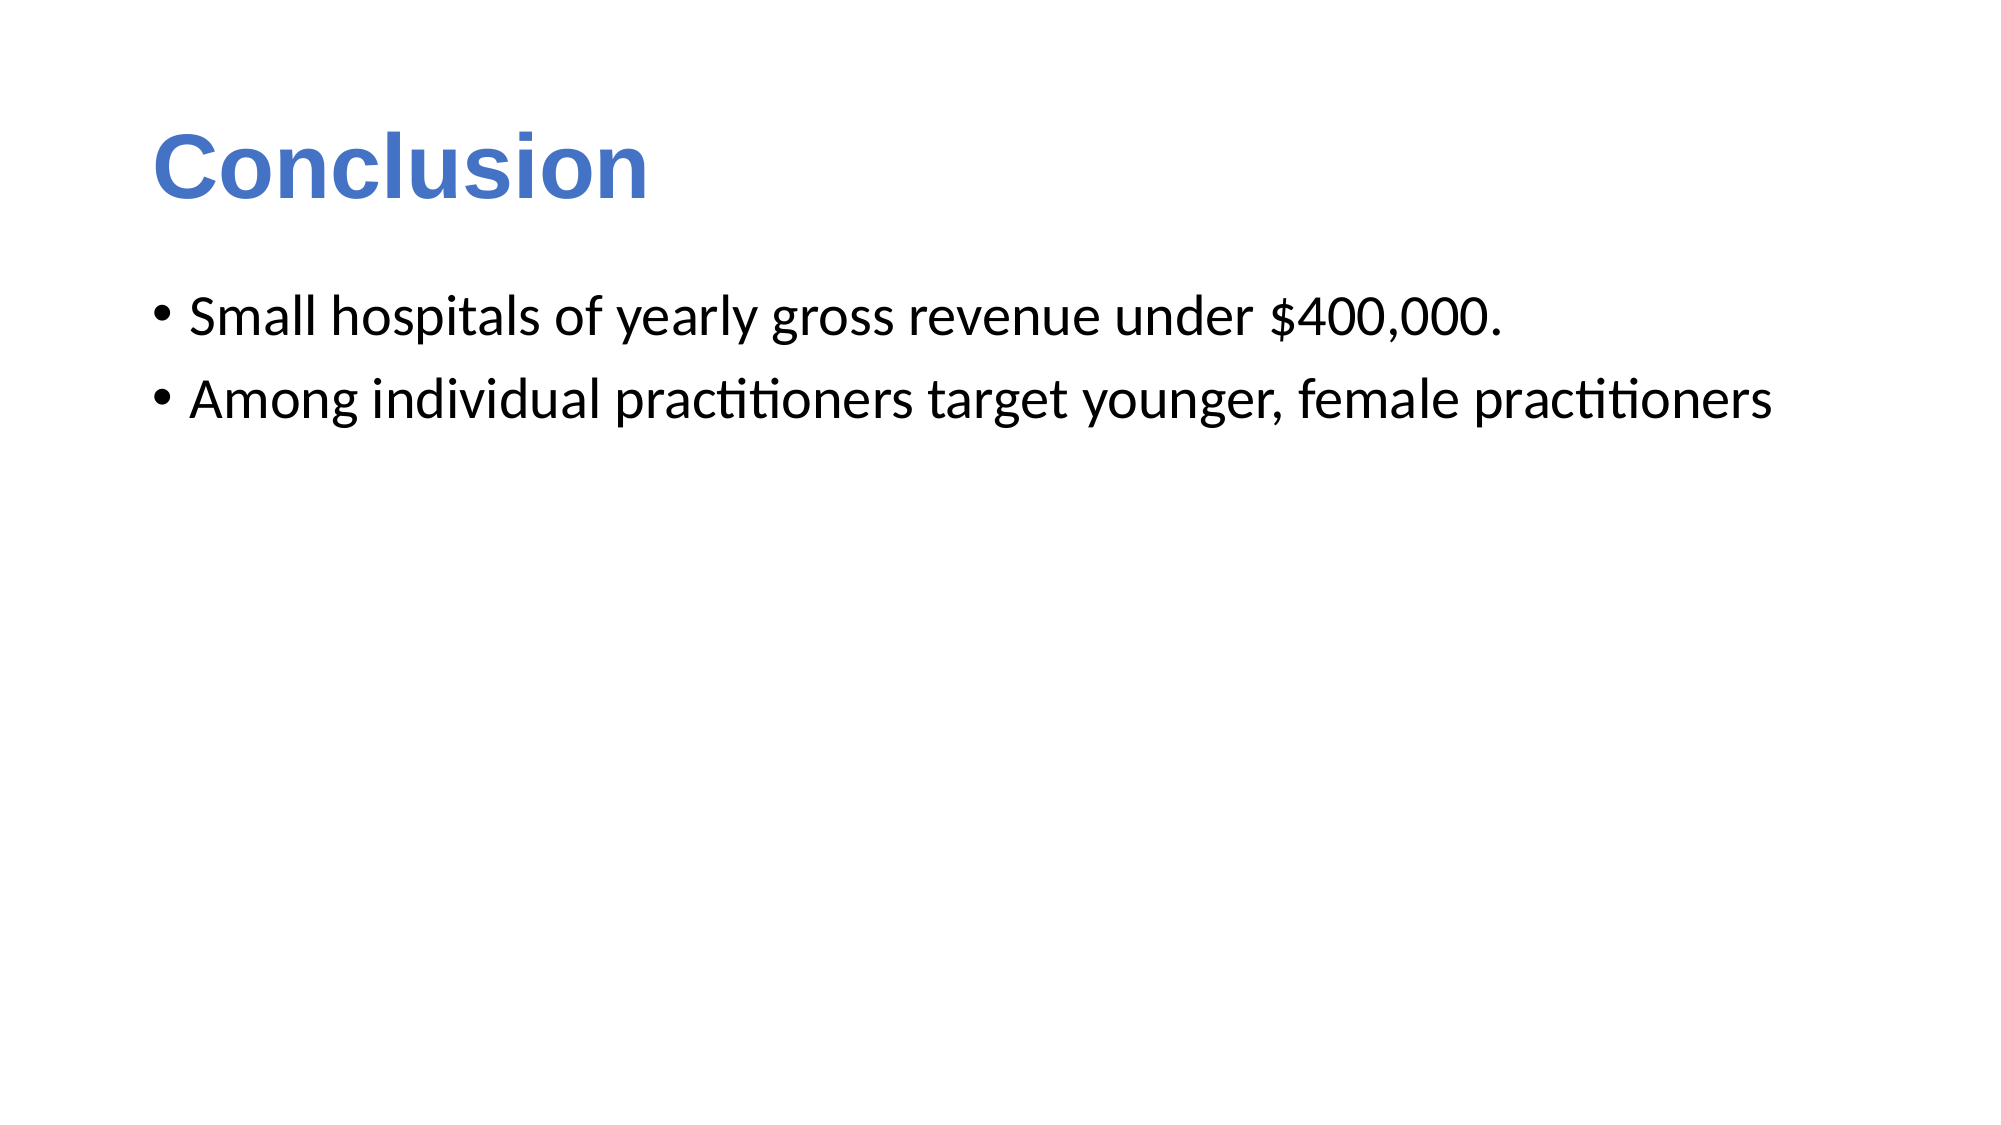

# Conclusion
Small hospitals of yearly gross revenue under $400,000.
Among individual practitioners target younger, female practitioners